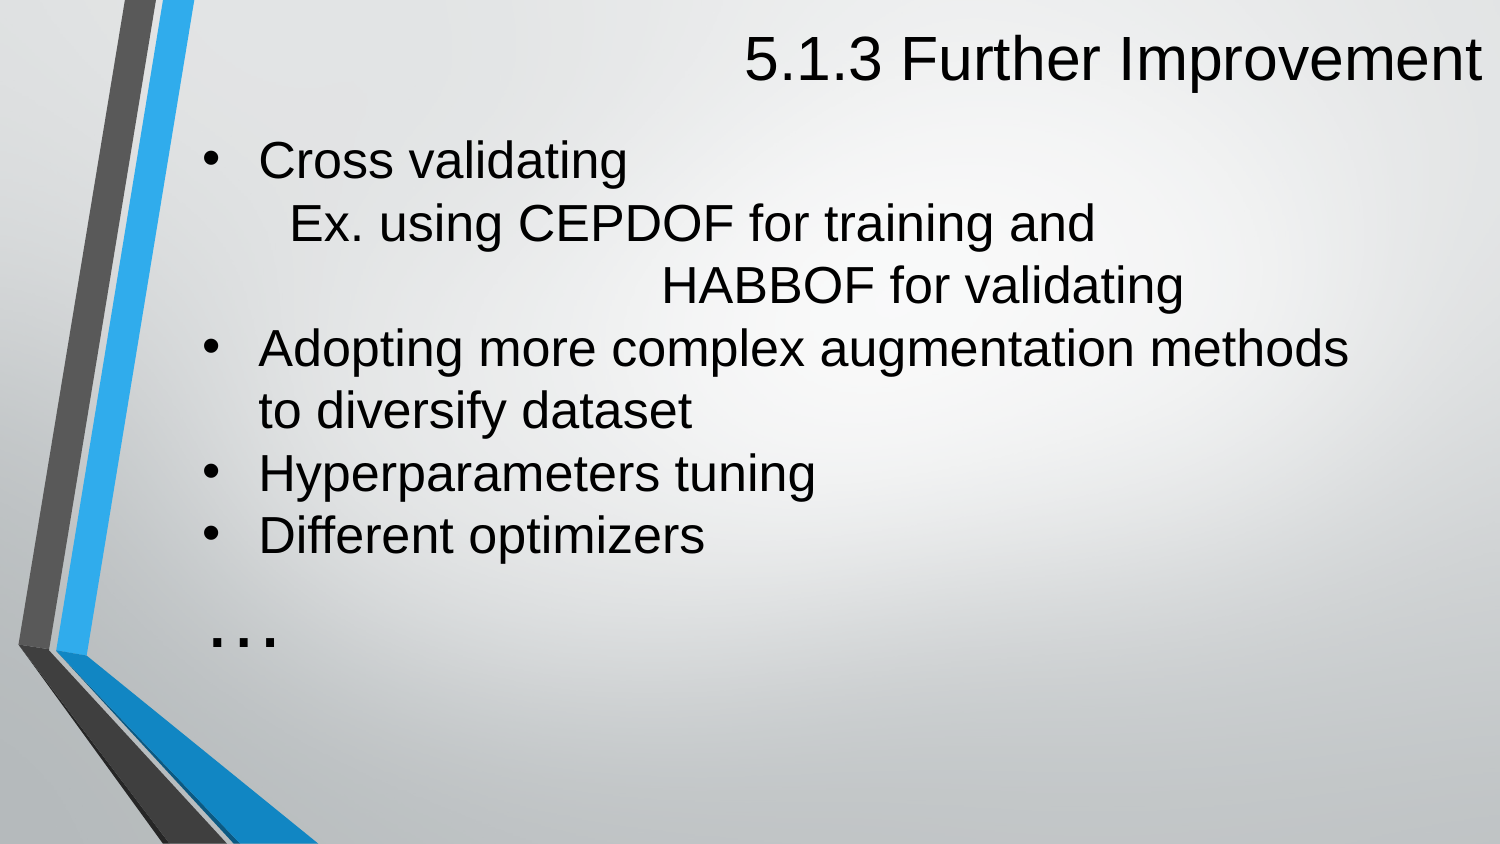

5.1.3 Further Improvement
Cross validating
      Ex. using CEPDOF for training and   			           HABBOF for validating
Adopting more complex augmentation methods to diversify dataset
Hyperparameters tuning
Different optimizers
…